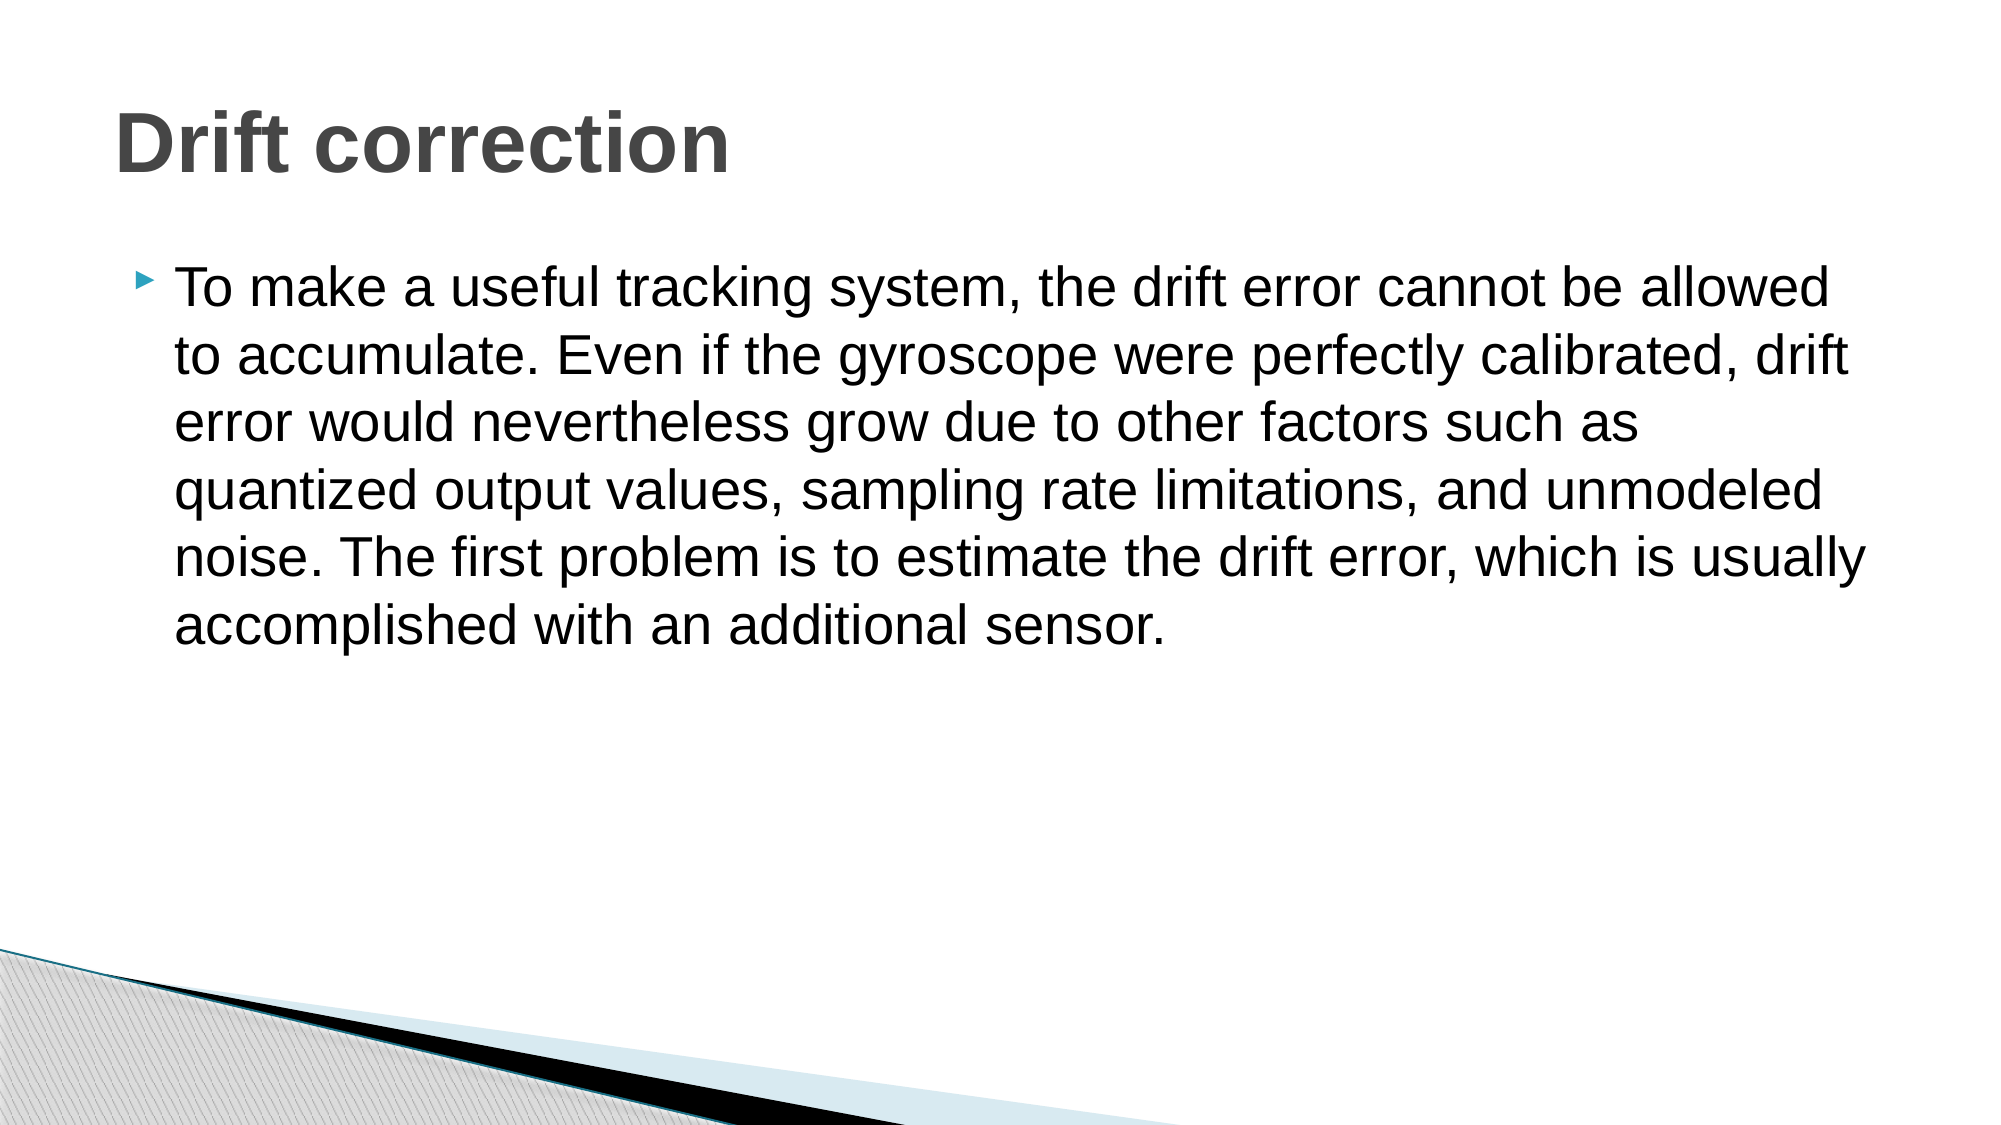

# Drift correction
To make a useful tracking system, the drift error cannot be allowed to accumulate. Even if the gyroscope were perfectly calibrated, drift error would nevertheless grow due to other factors such as quantized output values, sampling rate limitations, and unmodeled noise. The first problem is to estimate the drift error, which is usually accomplished with an additional sensor.